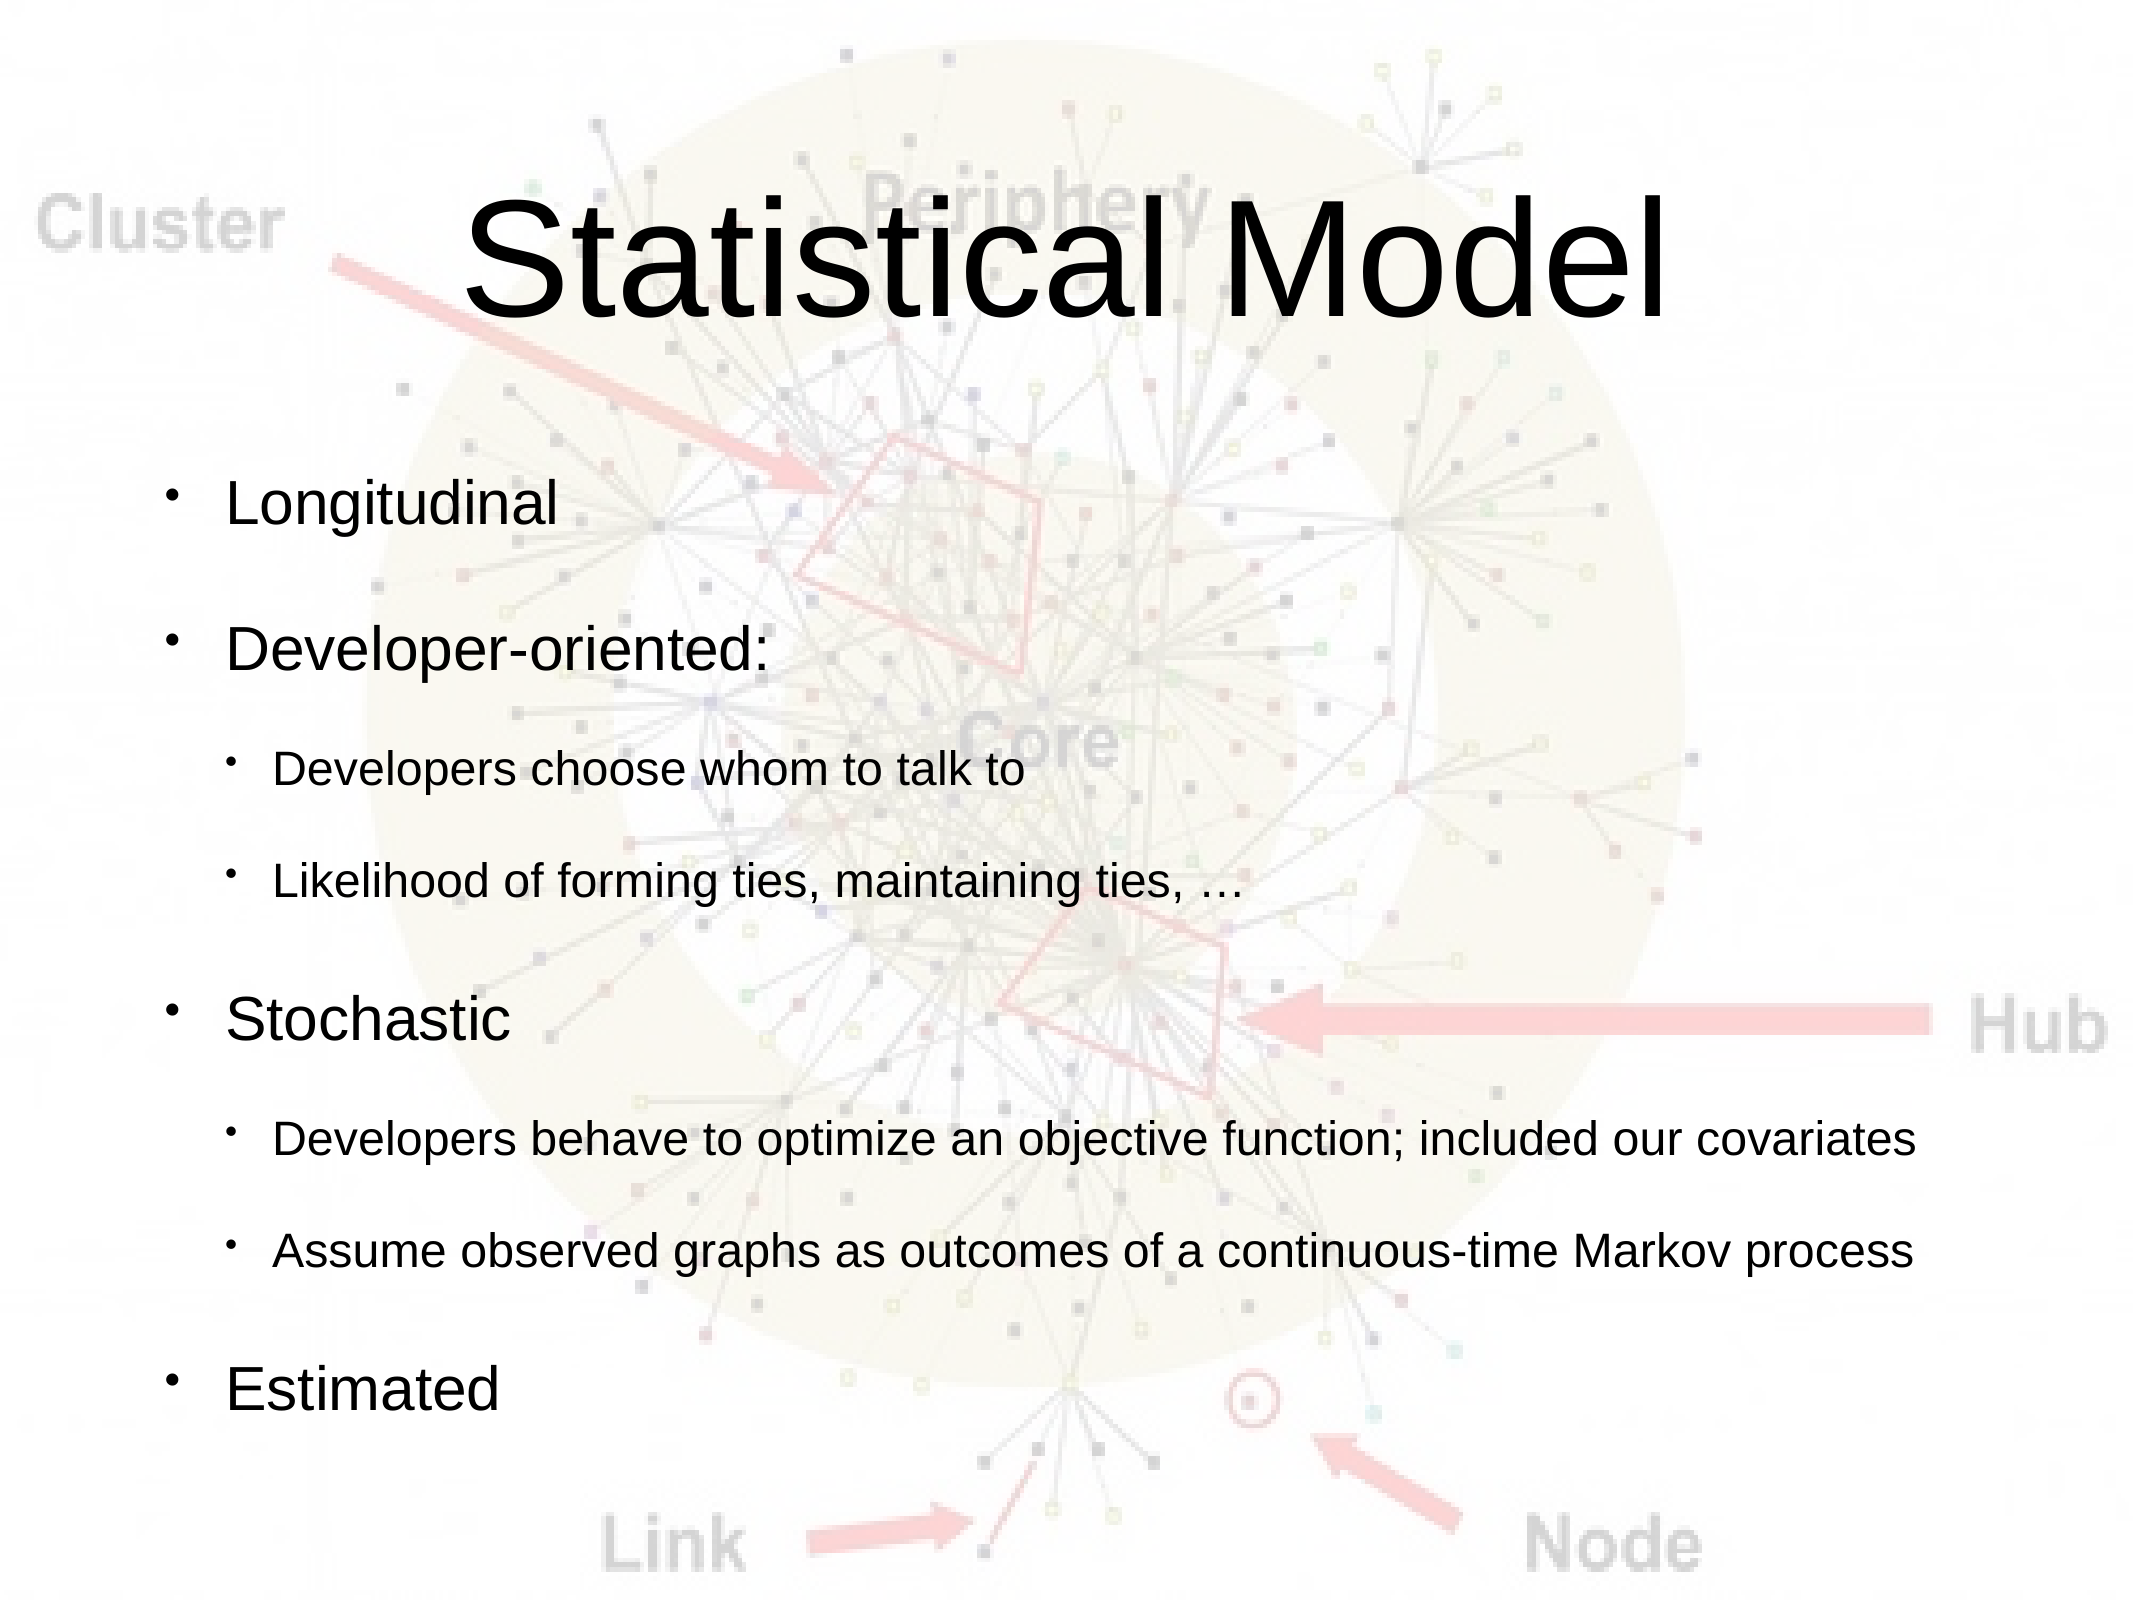

41
# Statistical Model
Longitudinal
Developer-oriented:
Developers choose whom to talk to
Likelihood of forming ties, maintaining ties, …
Stochastic
Developers behave to optimize an objective function; included our covariates
Assume observed graphs as outcomes of a continuous-time Markov process
Estimated